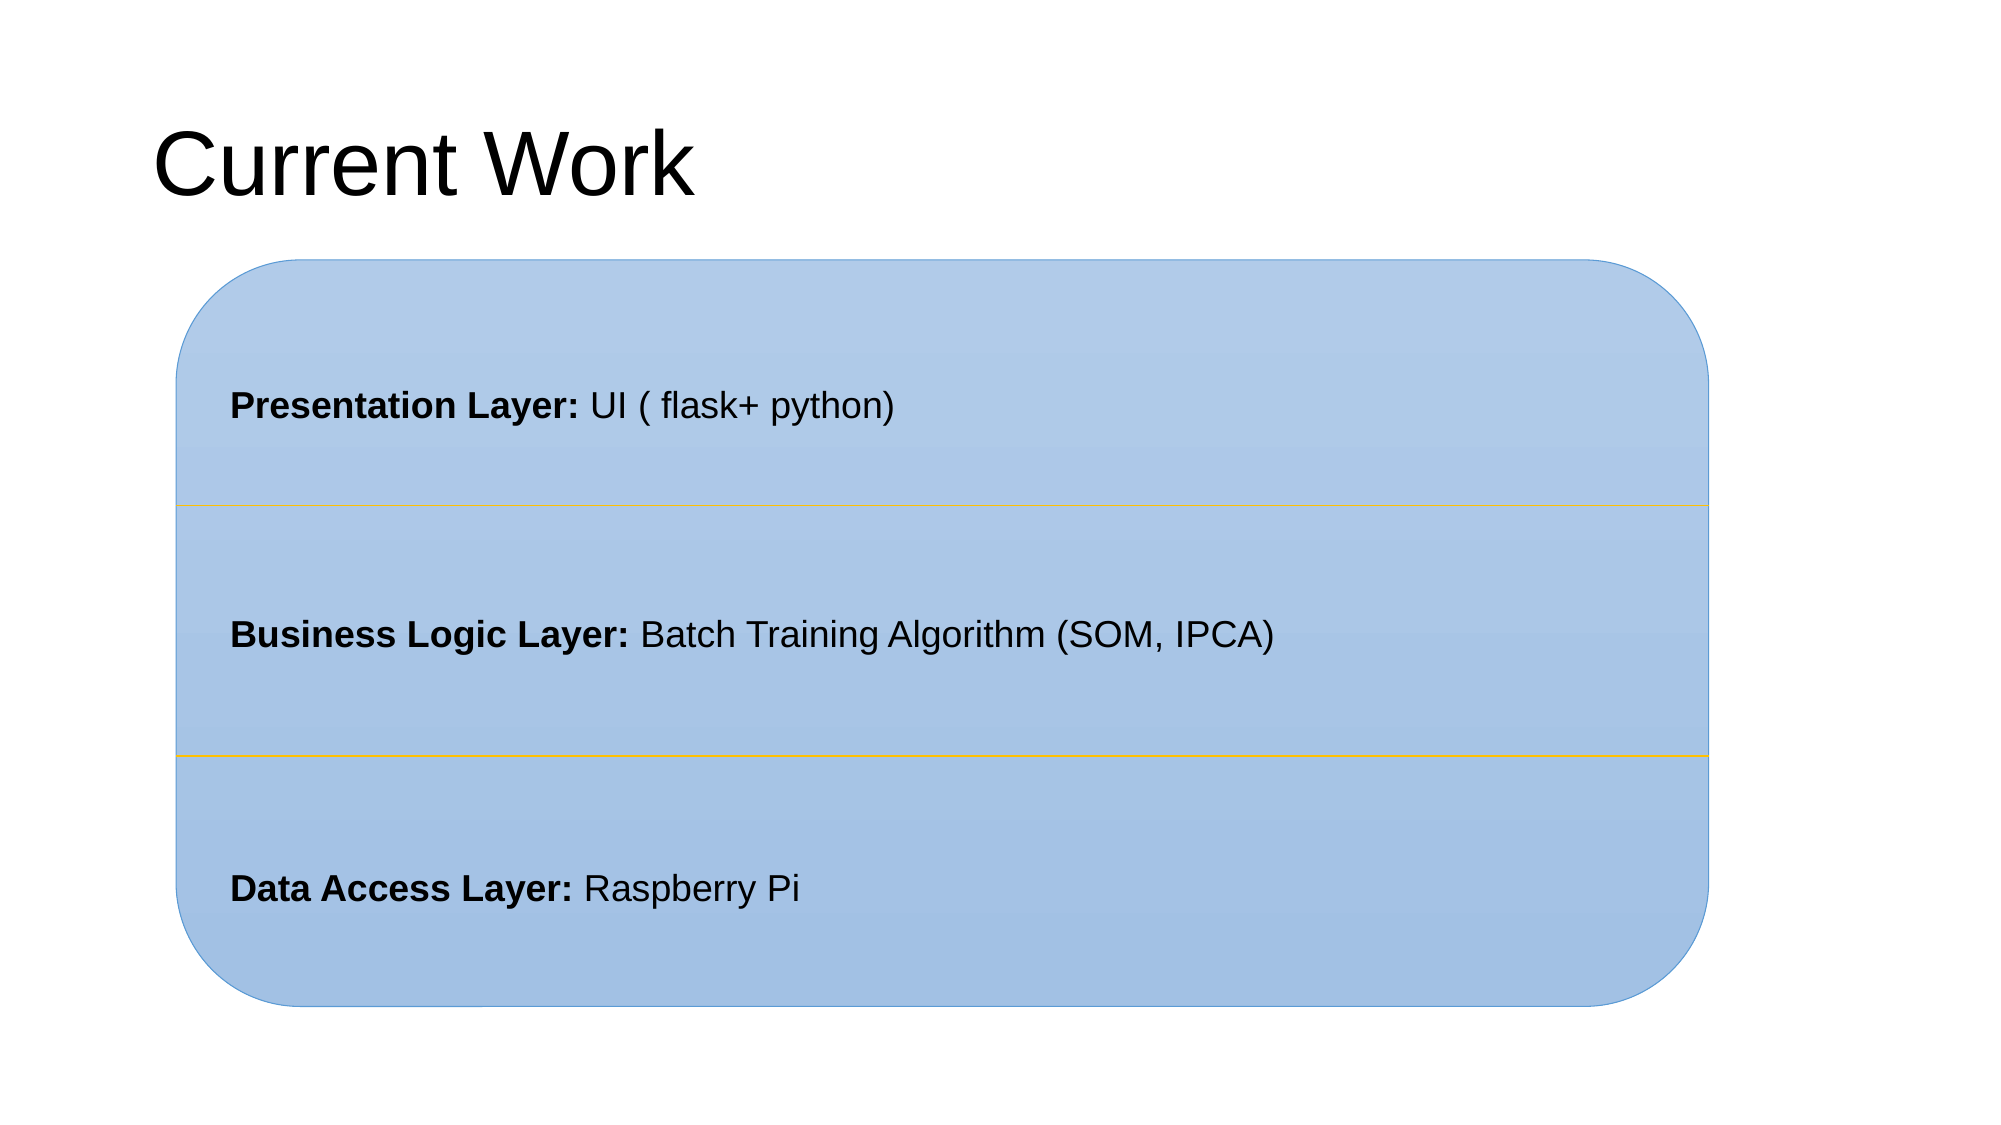

# Current Work

Presentation Layer: UI ( flask+ python)
Business Logic Layer: Batch Training Algorithm (SOM, IPCA)
Data Access Layer: Raspberry Pi